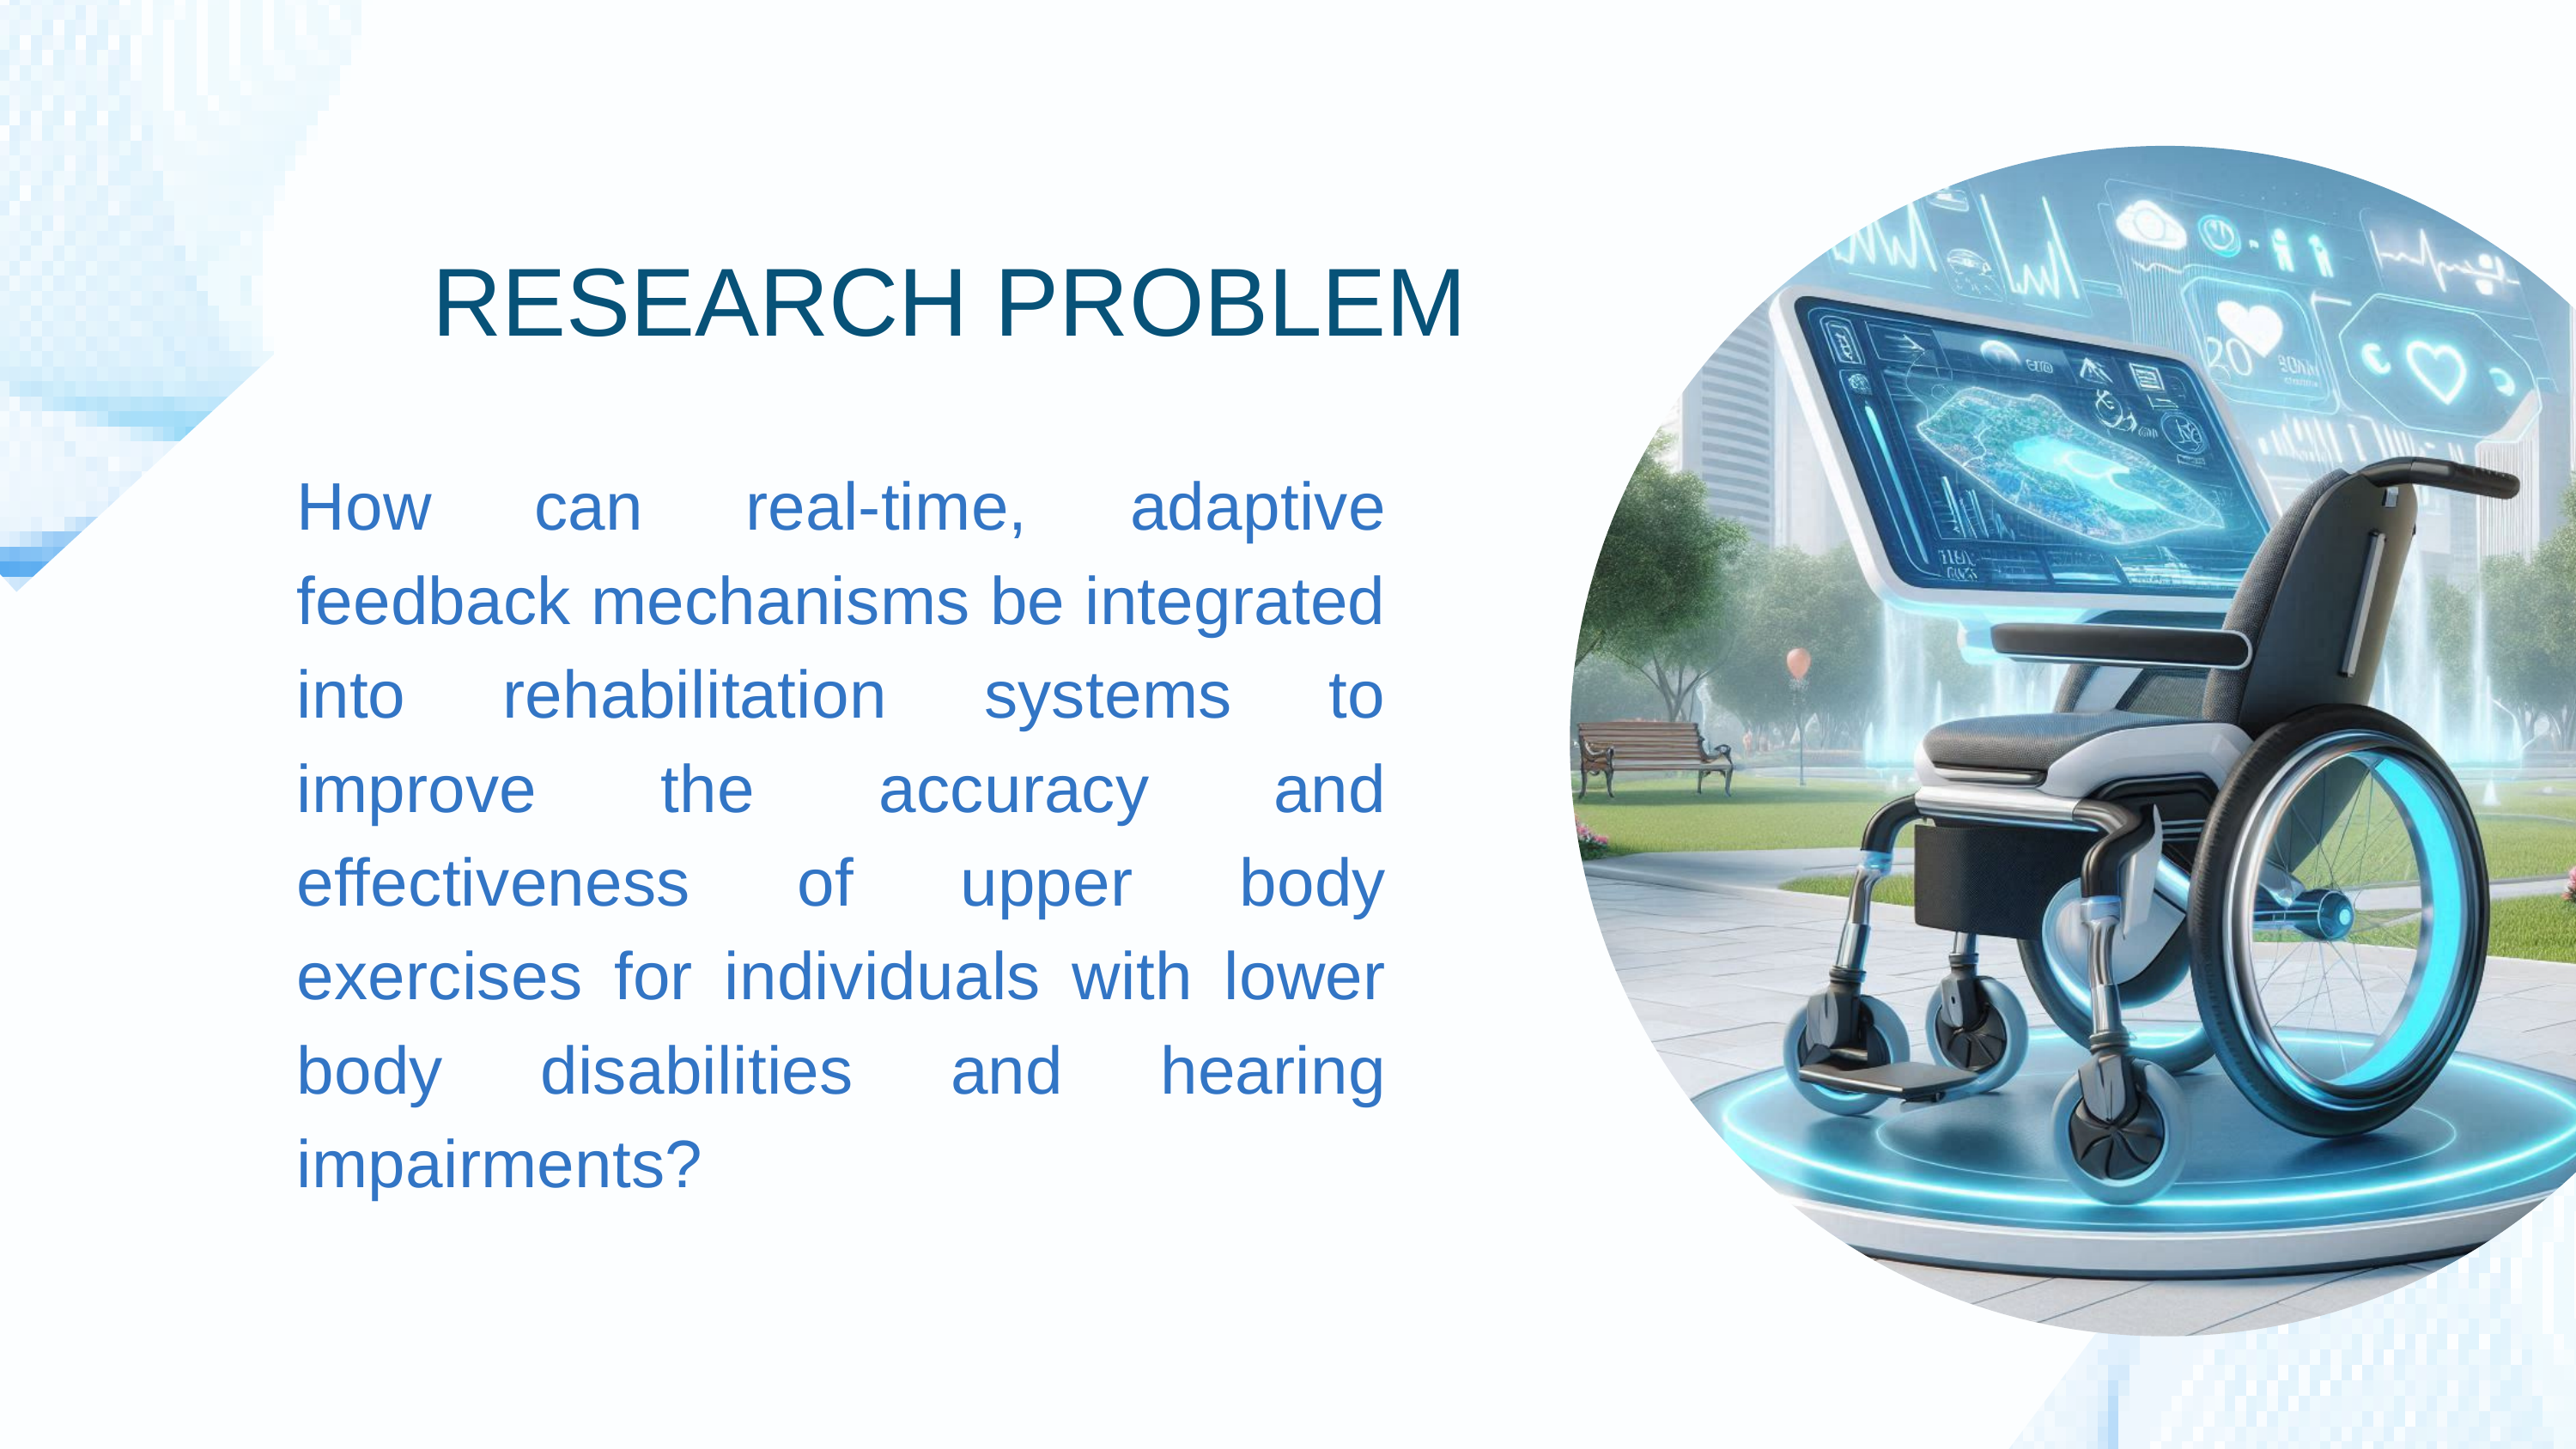

RESEARCH PROBLEM

How can real-time, adaptive feedback mechanisms be integrated into rehabilitation systems to improve the accuracy and effectiveness of upper body exercises for individuals with lower body disabilities and hearing impairments?